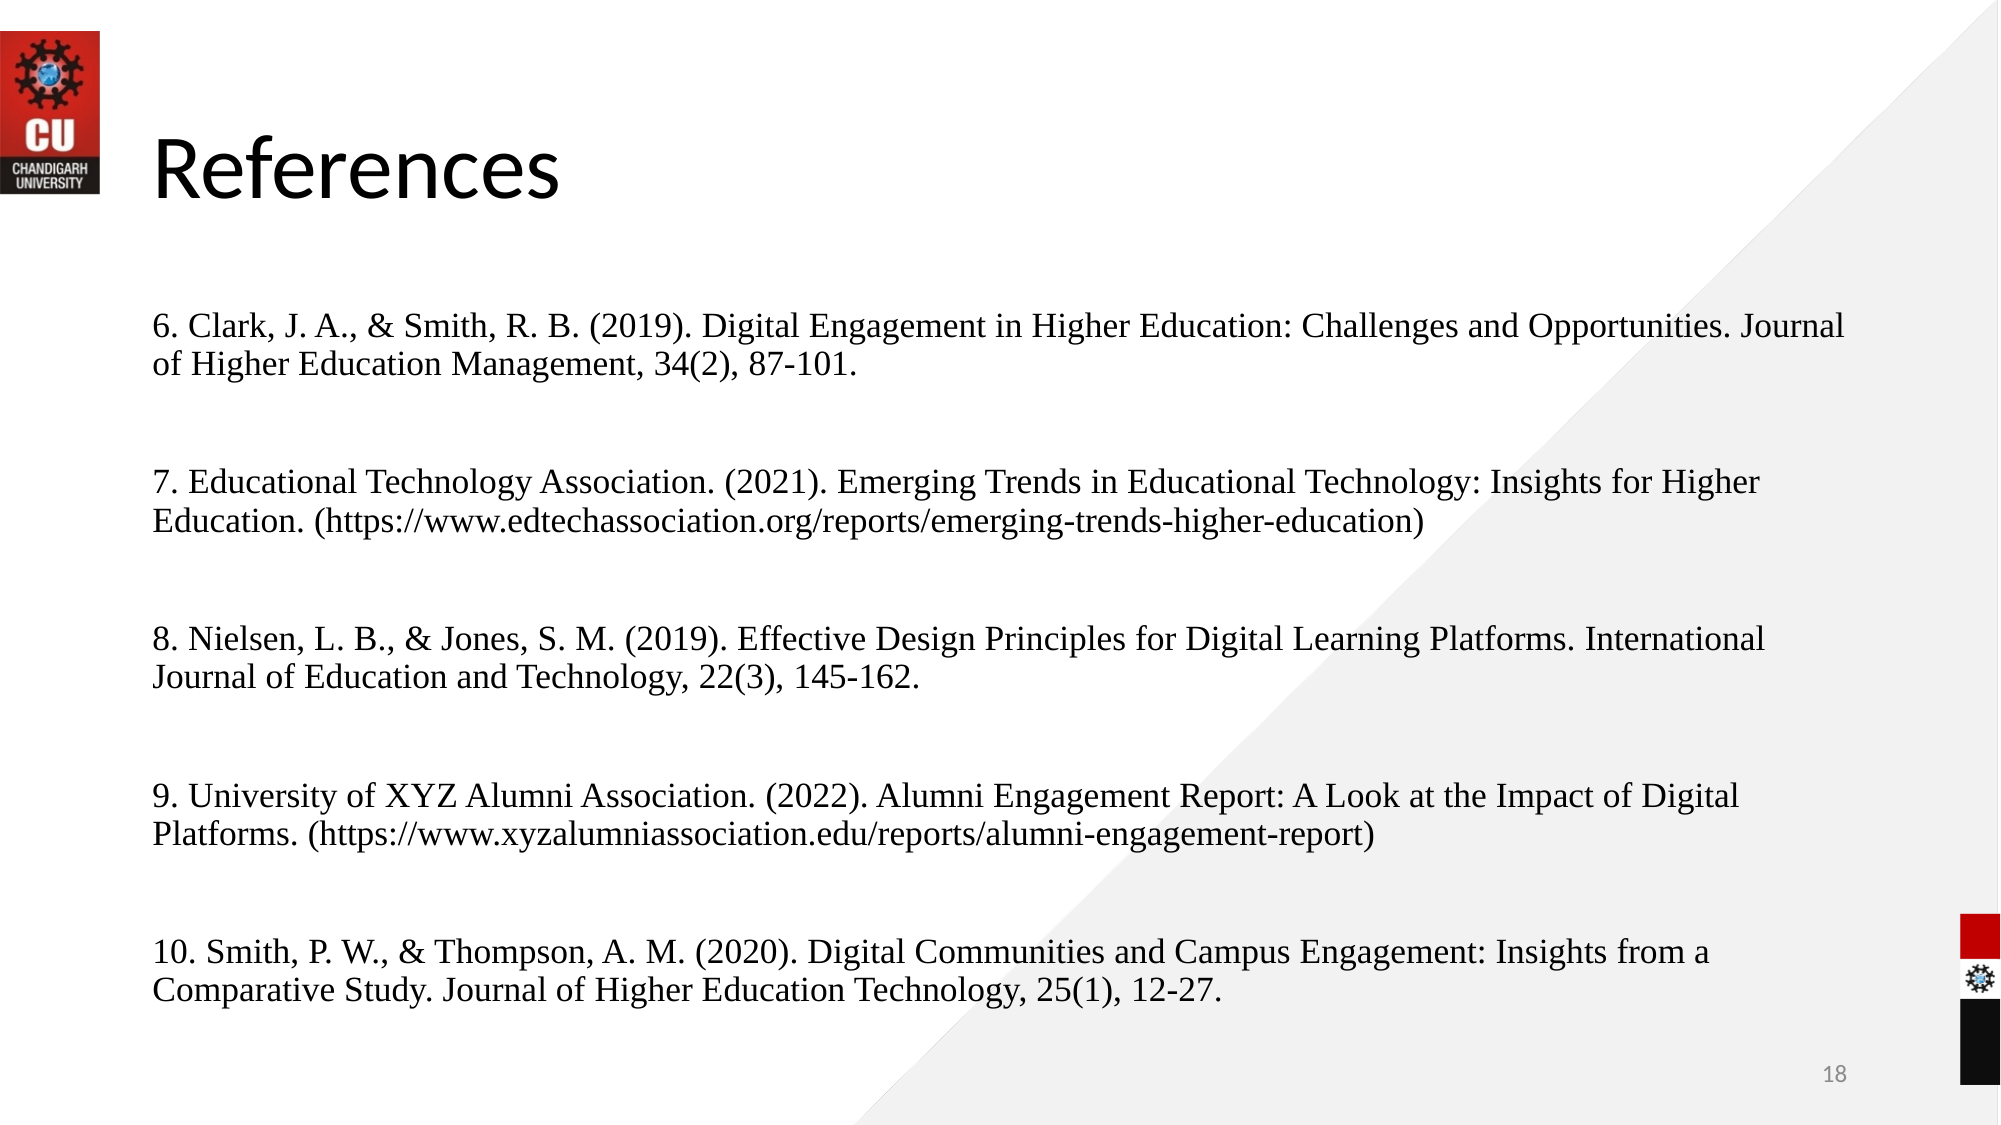

# References
6. Clark, J. A., & Smith, R. B. (2019). Digital Engagement in Higher Education: Challenges and Opportunities. Journal of Higher Education Management, 34(2), 87-101.

7. Educational Technology Association. (2021). Emerging Trends in Educational Technology: Insights for Higher Education. (https://www.edtechassociation.org/reports/emerging-trends-higher-education)

8. Nielsen, L. B., & Jones, S. M. (2019). Effective Design Principles for Digital Learning Platforms. International Journal of Education and Technology, 22(3), 145-162.

9. University of XYZ Alumni Association. (2022). Alumni Engagement Report: A Look at the Impact of Digital Platforms. (https://www.xyzalumniassociation.edu/reports/alumni-engagement-report)

10. Smith, P. W., & Thompson, A. M. (2020). Digital Communities and Campus Engagement: Insights from a Comparative Study. Journal of Higher Education Technology, 25(1), 12-27.

18